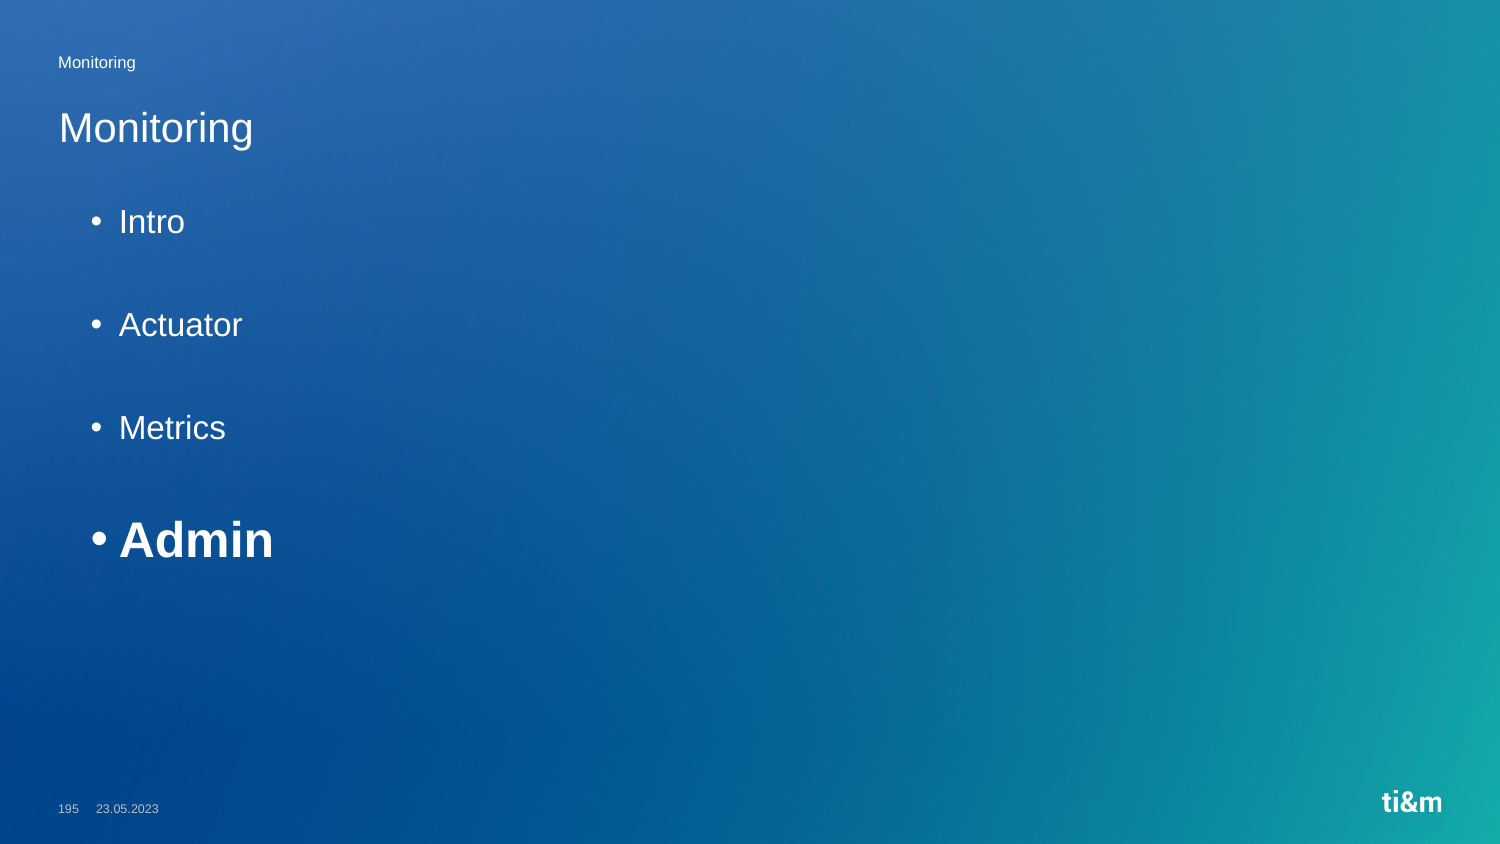

Monitoring
# Monitoring

Intro

Actuator

Metrics

Admin

195
23.05.2023